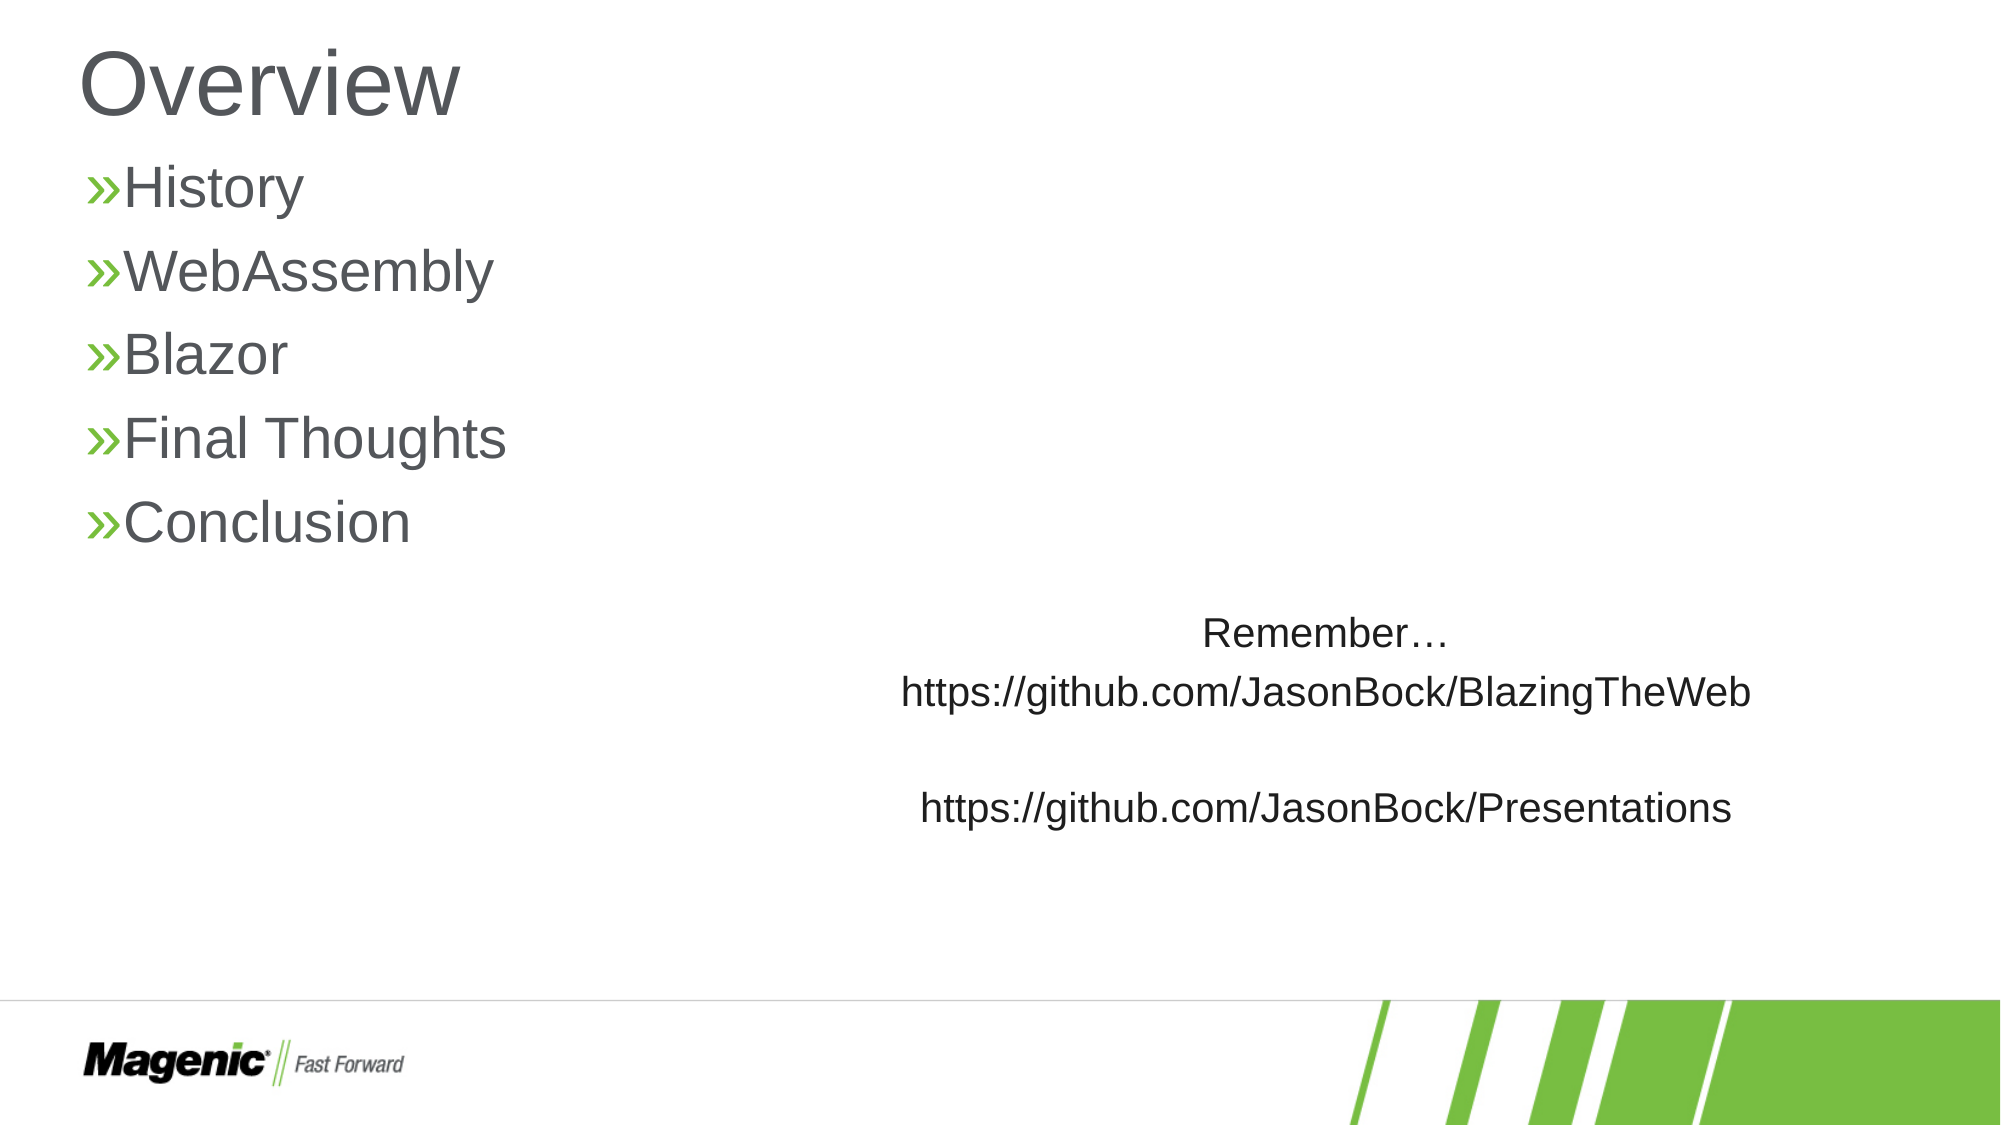

# Overview
History
WebAssembly
Blazor
Final Thoughts
Conclusion
Remember…
https://github.com/JasonBock/BlazingTheWeb

https://github.com/JasonBock/Presentations